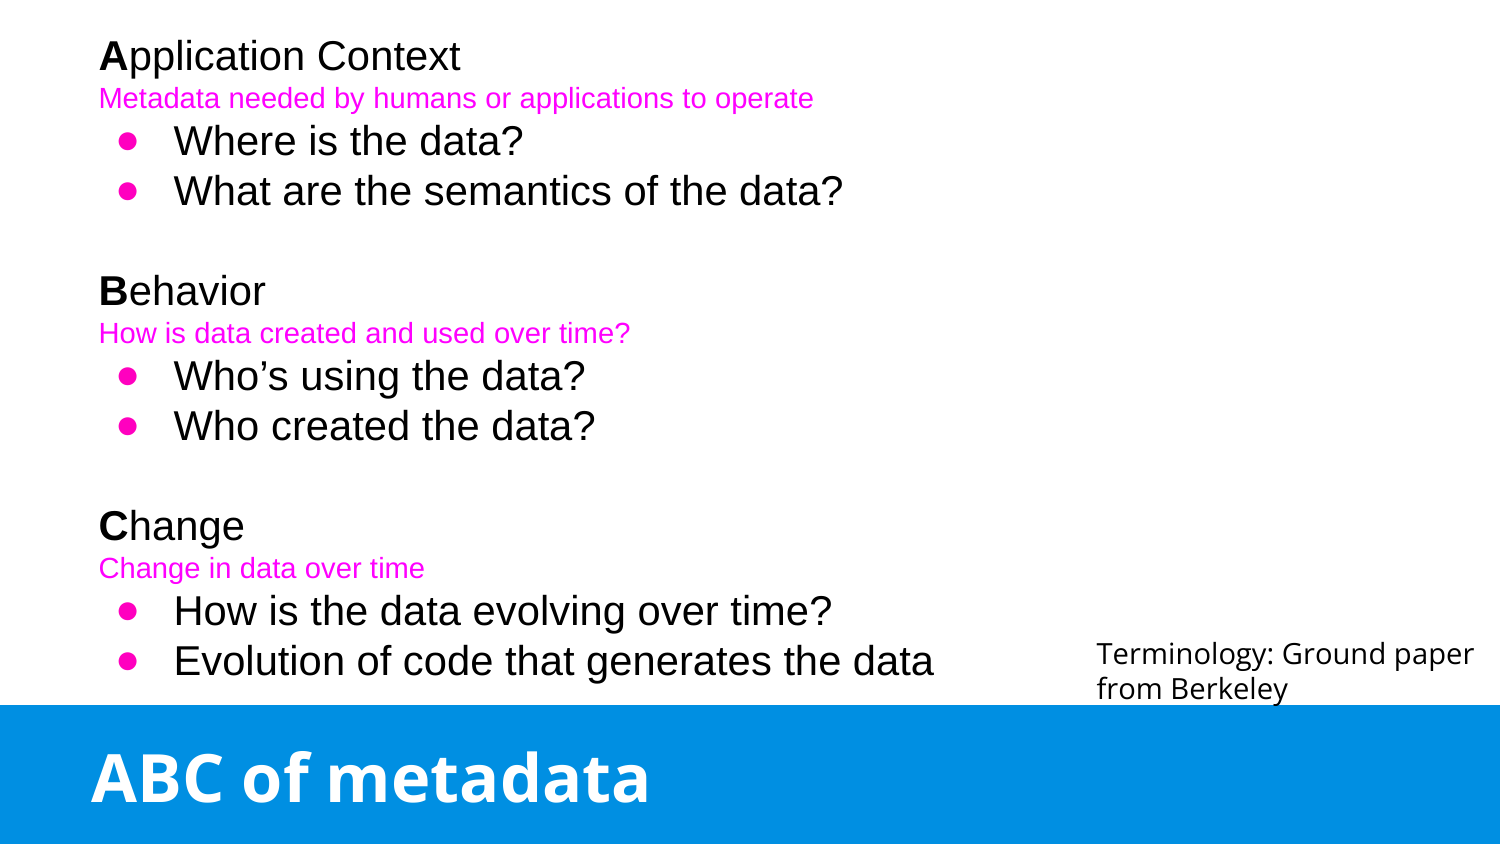

Application Context
Metadata needed by humans or applications to operate
Where is the data?
What are the semantics of the data?

Behavior
How is data created and used over time?
Who’s using the data?
Who created the data?

Change
Change in data over time
How is the data evolving over time?
Evolution of code that generates the data
Terminology: Ground paper
from Berkeley
# ABC of metadata